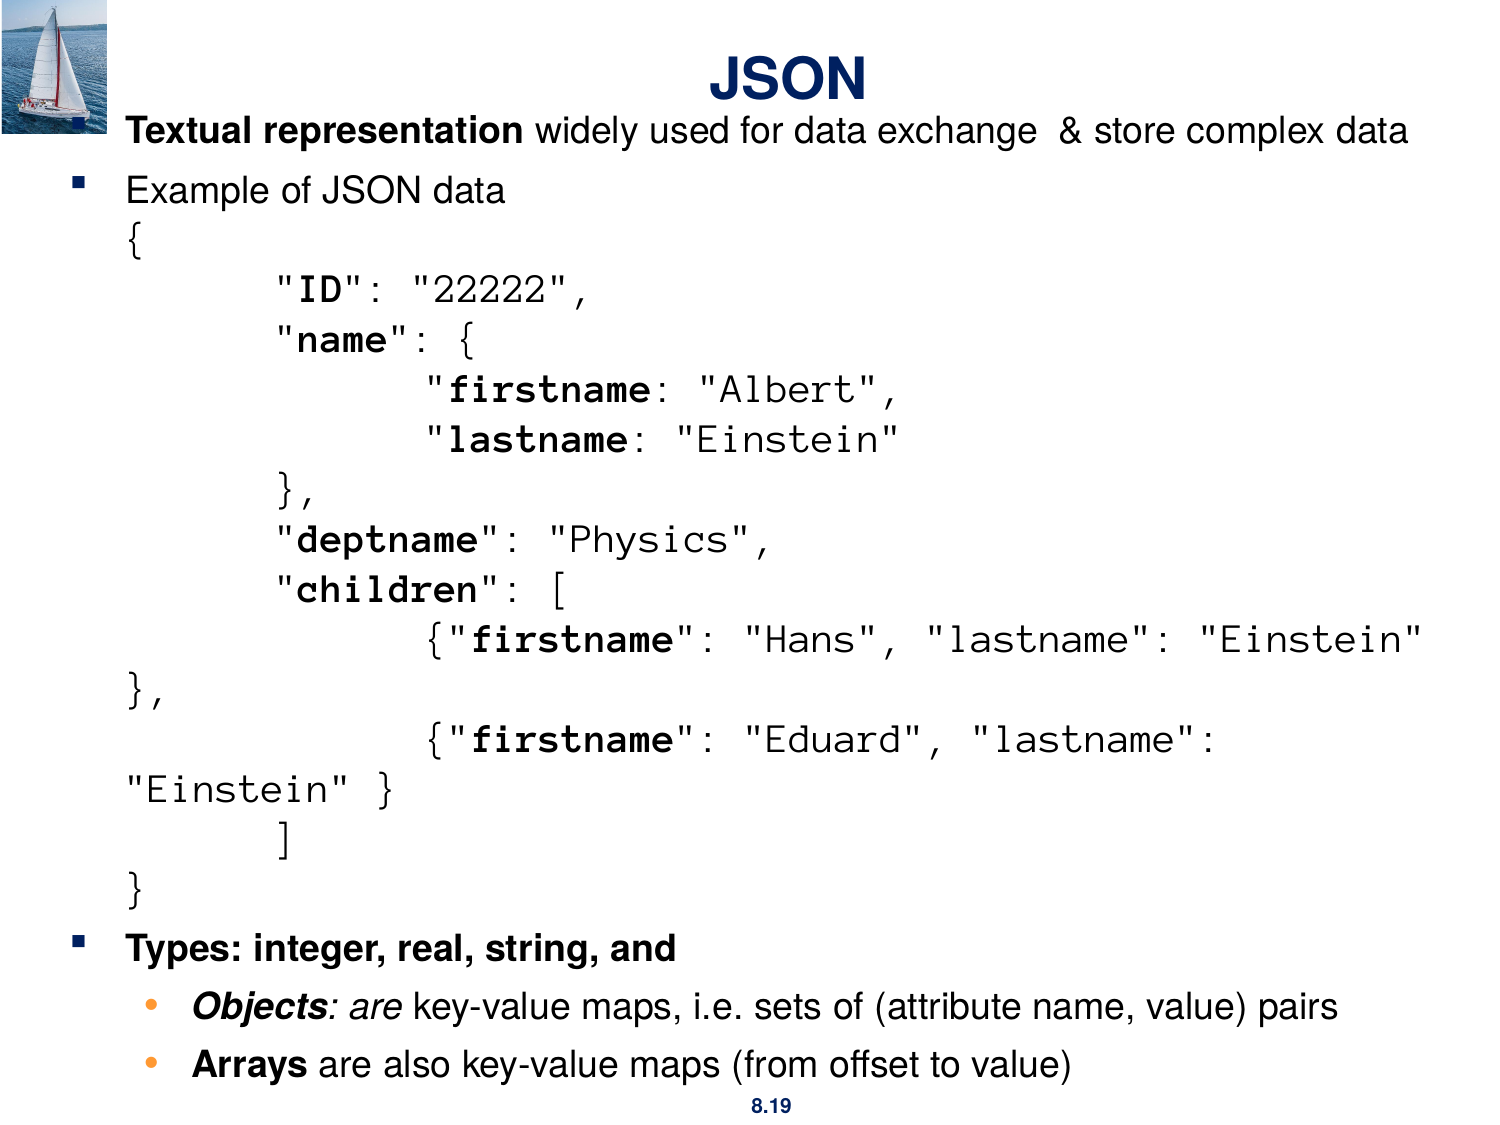

# JSON
Textual representation widely used for data exchange  & store complex data
Example of JSON data
{
	"ID": "22222",
	"name": {
		"firstname: "Albert",
		"lastname: "Einstein"
	},
	"deptname": "Physics",
	"children": [
		{"firstname": "Hans", "lastname": "Einstein" },
		{"firstname": "Eduard", "lastname": "Einstein" }
	]
}
Types: integer, real, string, and
Objects: are key-value maps, i.e. sets of (attribute name, value) pairs
Arrays are also key-value maps (from offset to value)